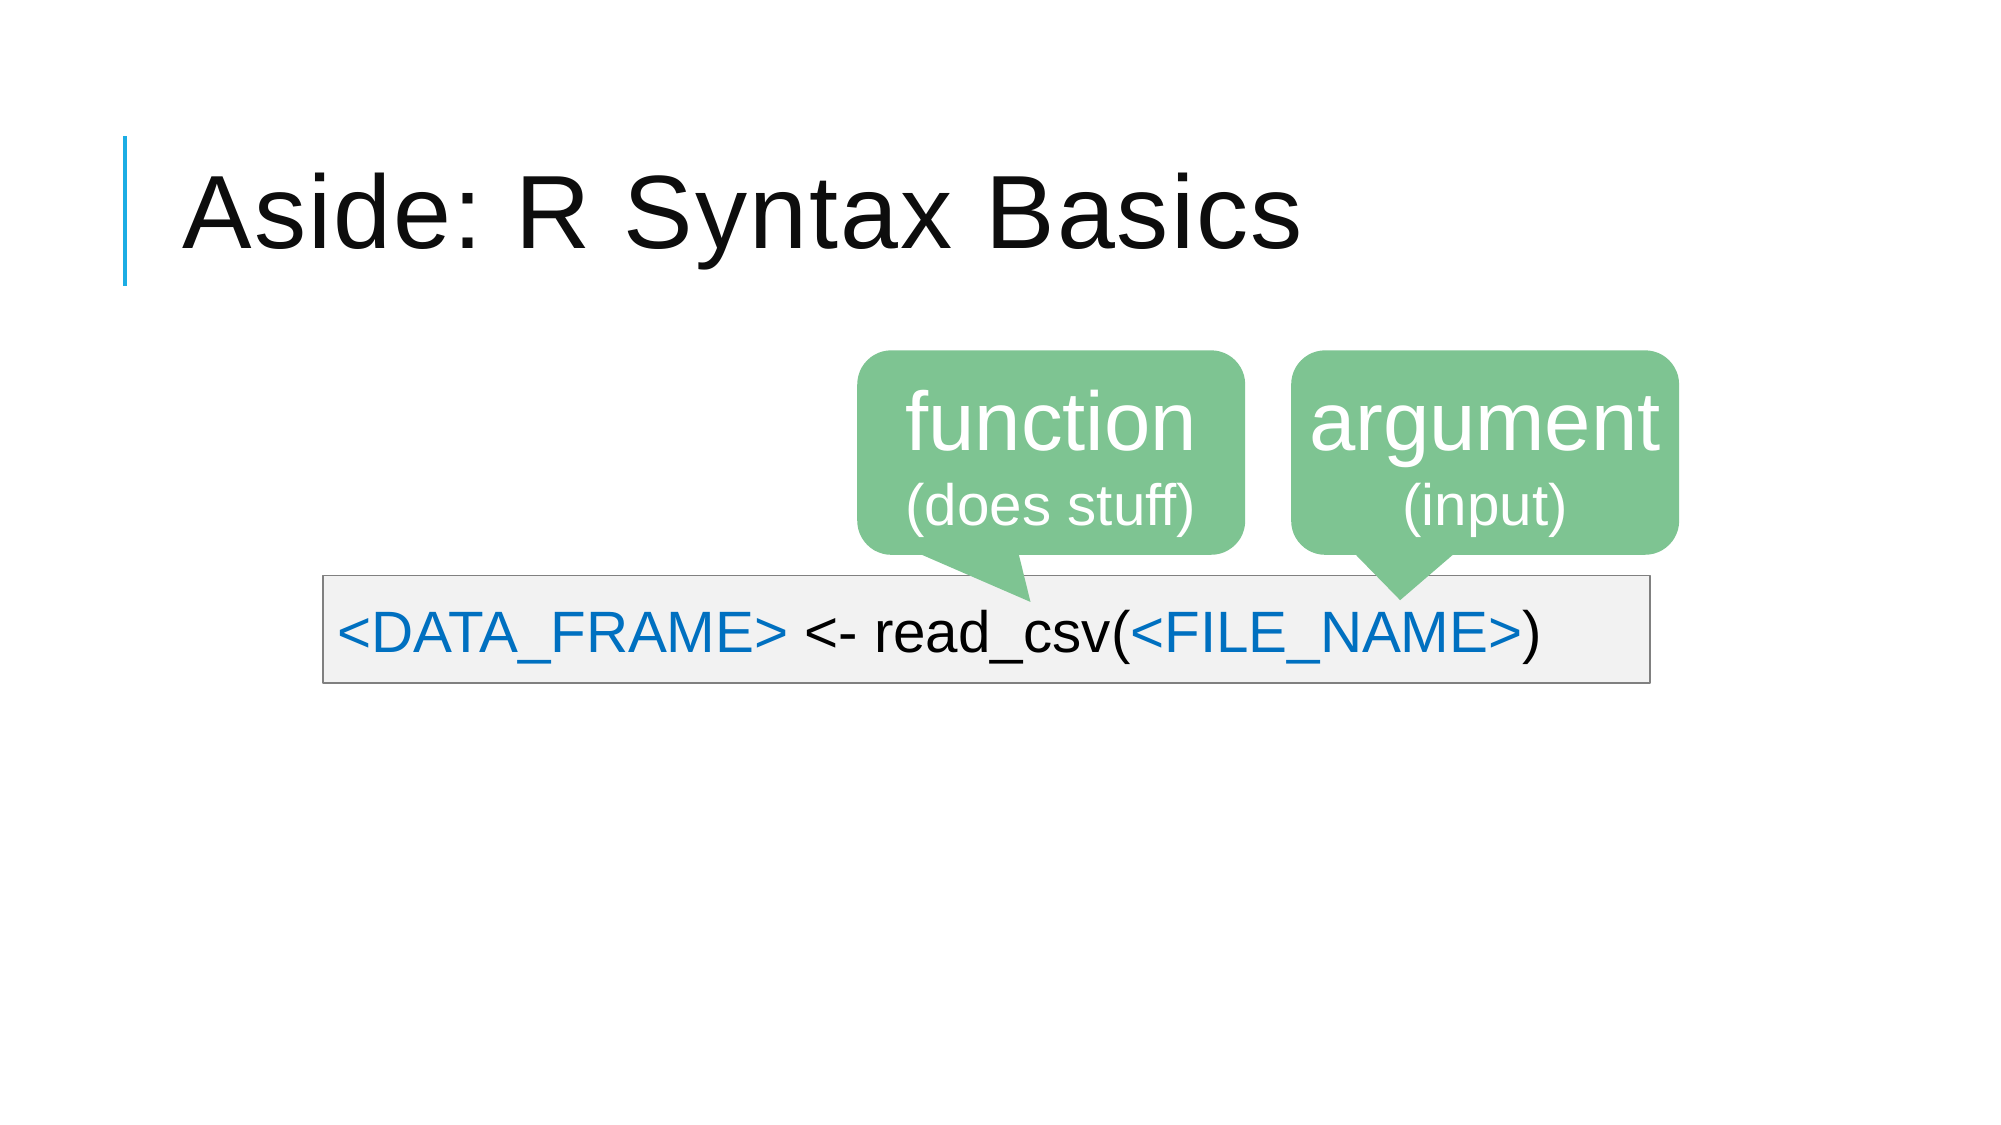

# Aside: R Syntax Basics

function
(does stuff)

argument
(input)

<DATA_FRAME> <- read_csv(<FILE_NAME>)